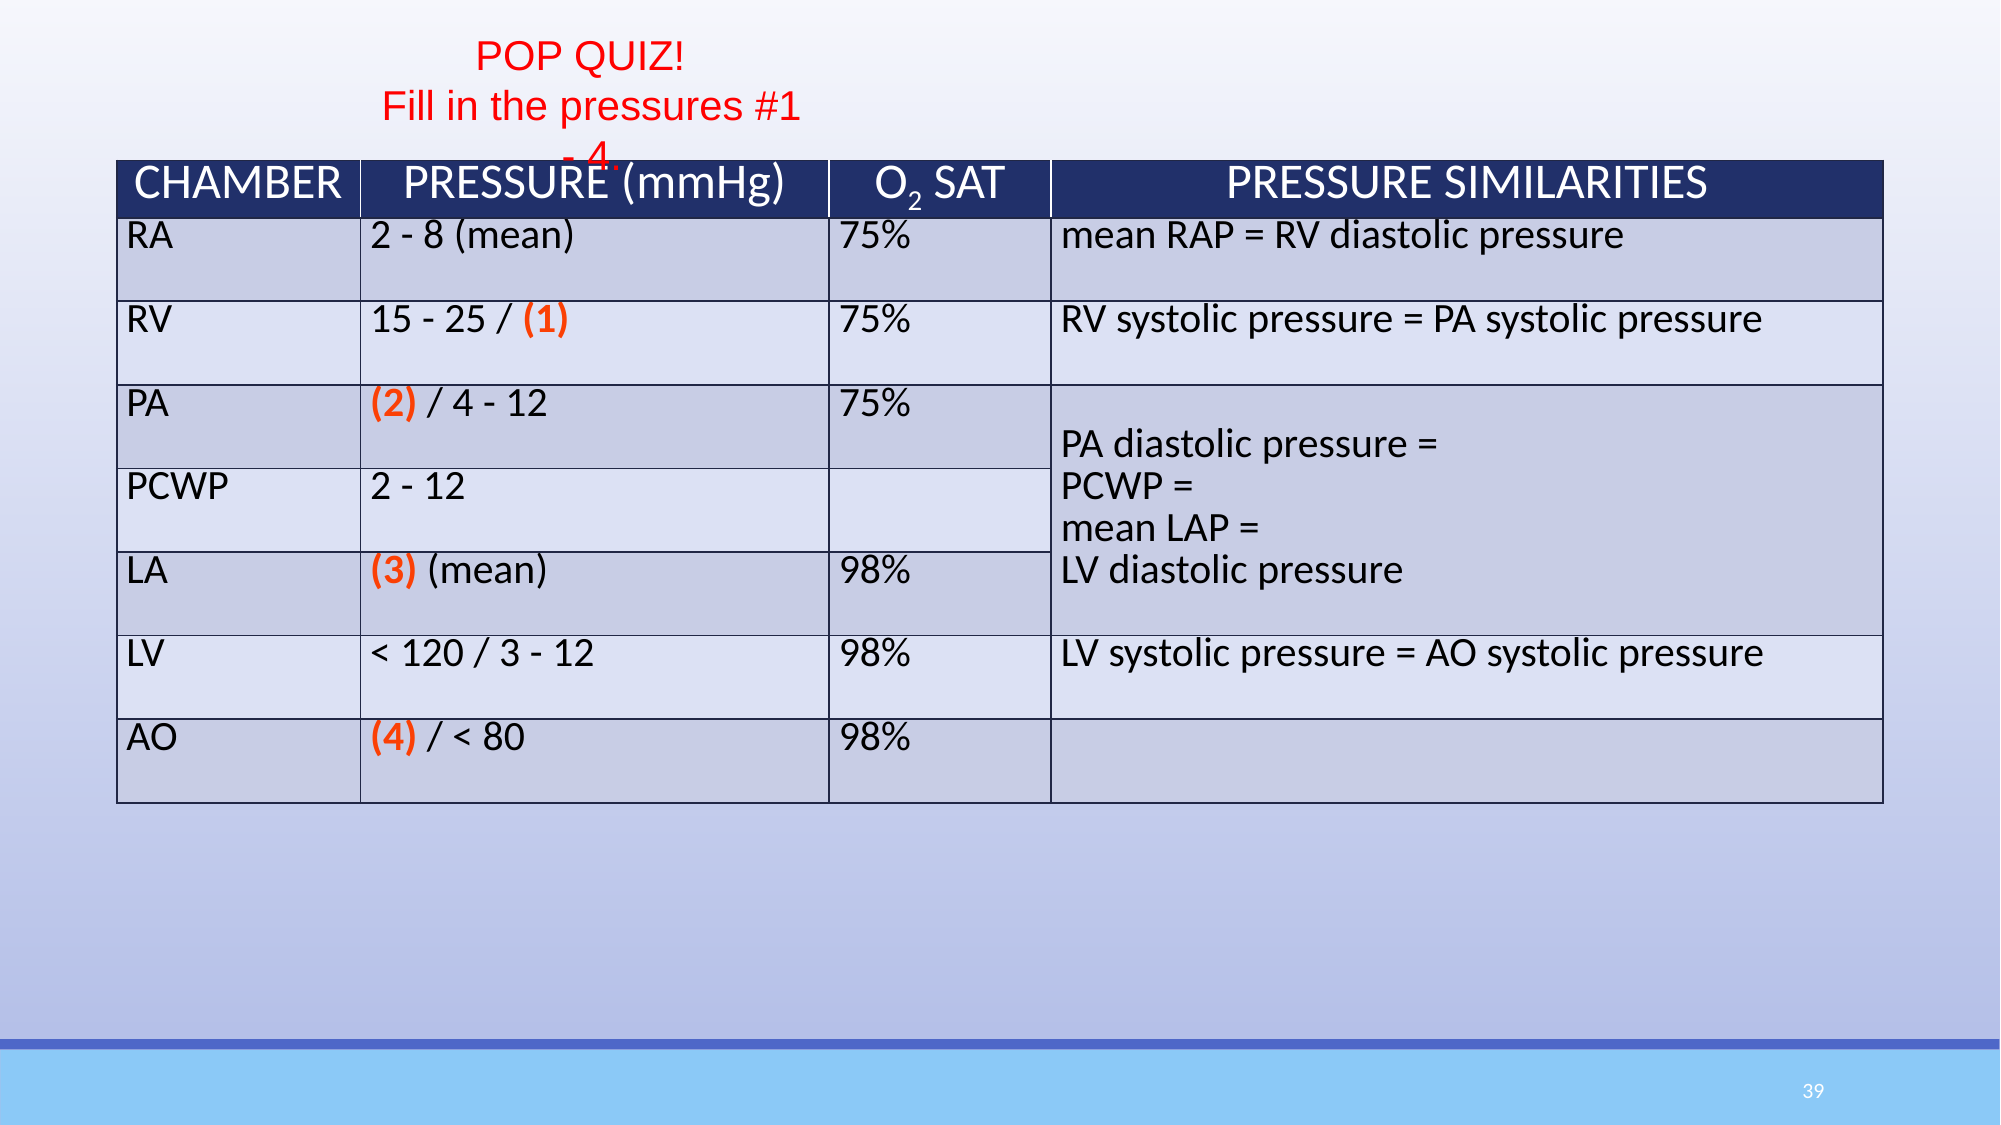

POP QUIZ!
Fill in the pressures #1 - 4.
| CHAMBER | PRESSURE (mmHg) | O2 SAT | PRESSURE SIMILARITIES |
| --- | --- | --- | --- |
| RA | 2 - 8 (mean) | 75% | mean RAP = RV diastolic pressure |
| RV | 15 - 25 / (1) | 75% | RV systolic pressure = PA systolic pressure |
| PA | (2) / 4 - 12 | 75% | PA diastolic pressure = PCWP = mean LAP = LV diastolic pressure |
| PCWP | 2 - 12 |  |  |
| LA | (3) (mean) | 98% |  |
| LV | < 120 / 3 - 12 | 98% | LV systolic pressure = AO systolic pressure |
| AO | (4) / < 80 | 98% |  |
39